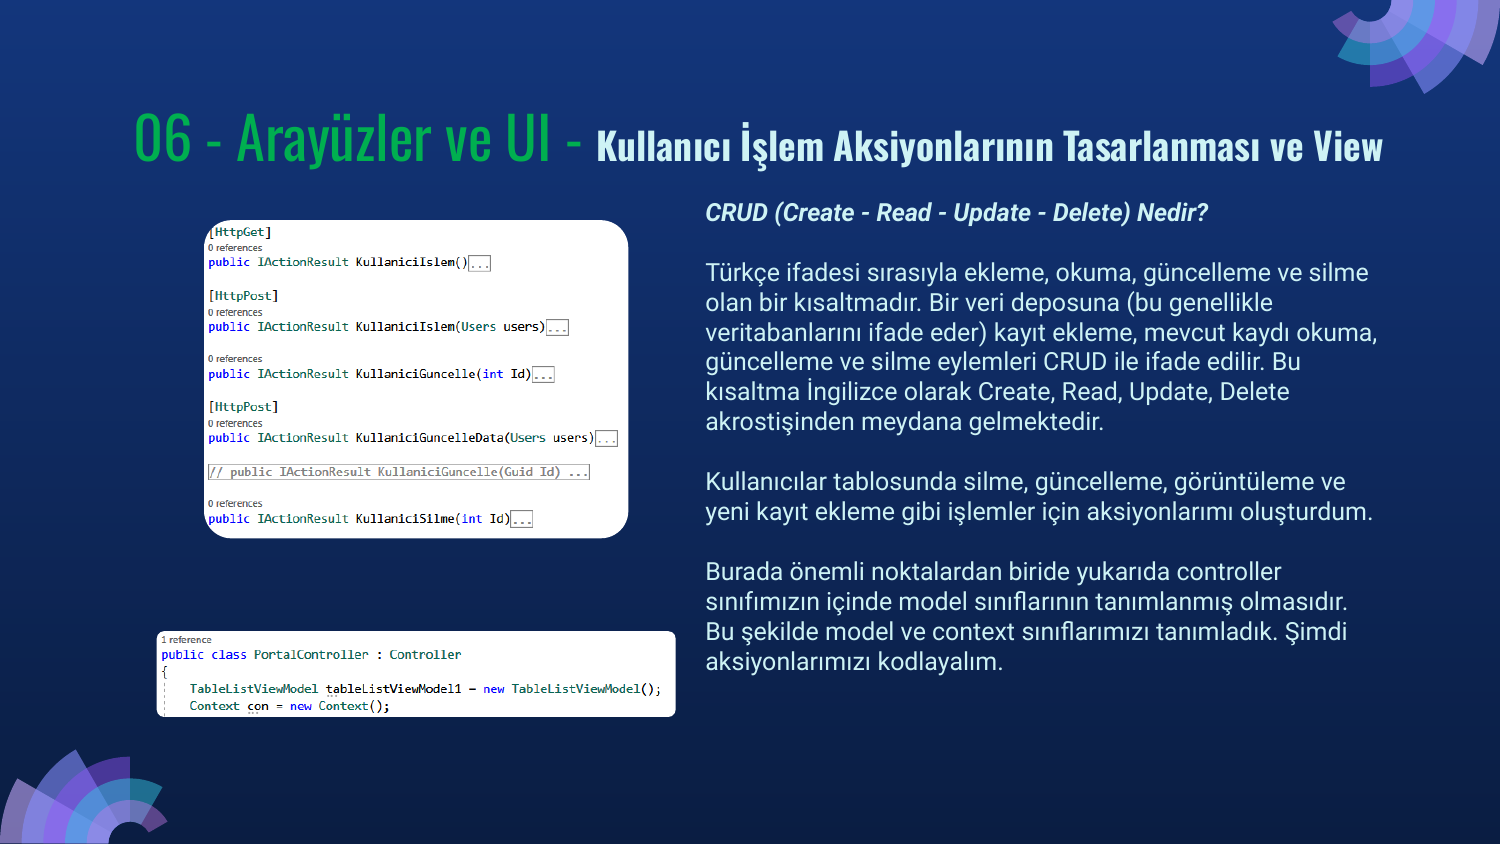

06 - Arayüzler ve UI - Kullanıcı İşlem Aksiyonlarının Tasarlanması ve View
# CRUD (Create - Read - Update - Delete) Nedir?

Türkçe ifadesi sırasıyla ekleme, okuma, güncelleme ve silme olan bir kısaltmadır. Bir veri deposuna (bu genellikle veritabanlarını ifade eder) kayıt ekleme, mevcut kaydı okuma, güncelleme ve silme eylemleri CRUD ile ifade edilir. Bu kısaltma İngilizce olarak Create, Read, Update, Delete akrostişinden meydana gelmektedir.

Kullanıcılar tablosunda silme, güncelleme, görüntüleme ve yeni kayıt ekleme gibi işlemler için aksiyonlarımı oluşturdum.

Burada önemli noktalardan biride yukarıda controller sınıfımızın içinde model sınıflarının tanımlanmış olmasıdır.
Bu şekilde model ve context sınıflarımızı tanımladık. Şimdi aksiyonlarımızı kodlayalım.